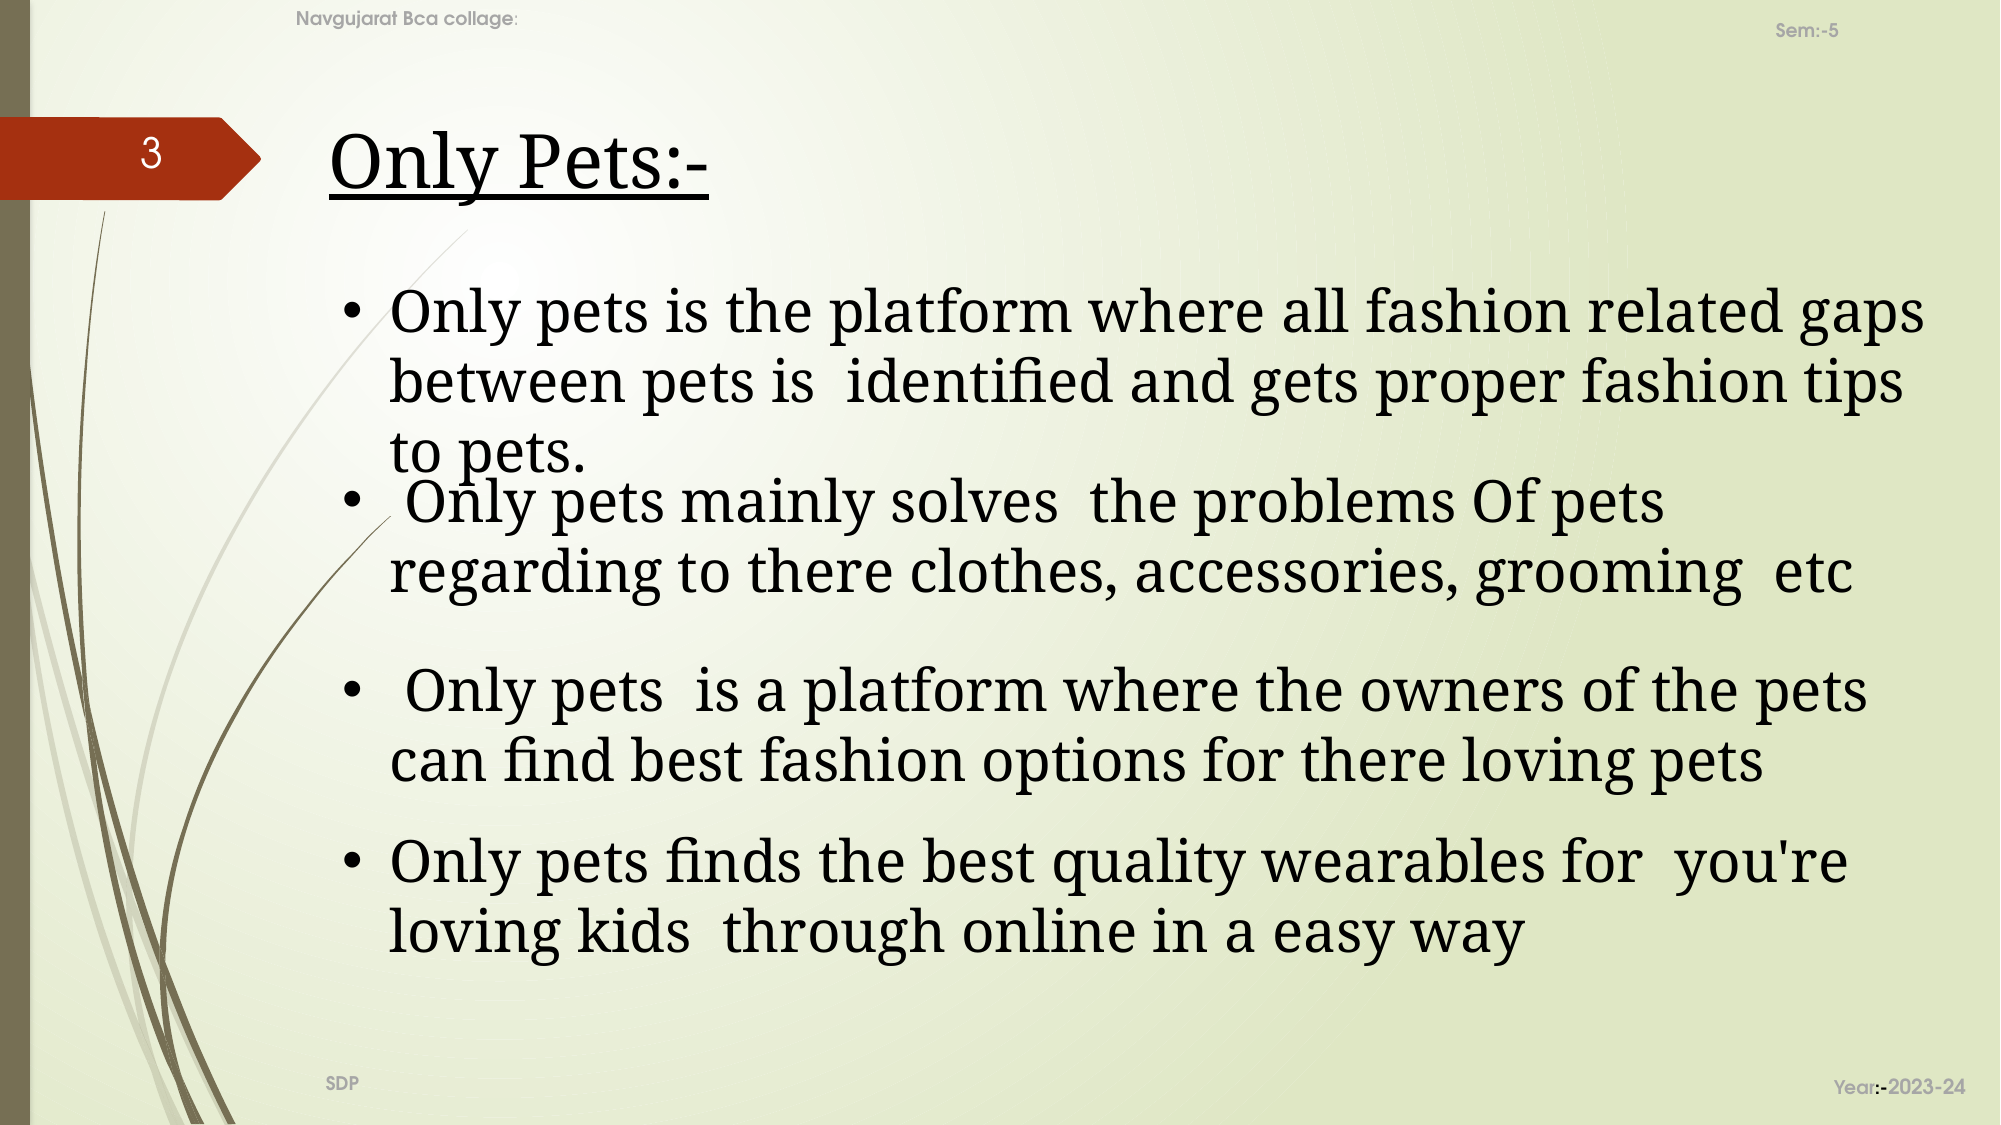

Sem:-5
Navgujarat Bca collage:
Only Pets:-
3
Only pets is the platform where all fashion related gaps  between pets is  identified and gets proper fashion tips to pets.
 Only pets mainly solves  the problems Of pets regarding to there clothes, accessories, grooming  etc
 Only pets  is a platform where the owners of the pets can find best fashion options for there loving pets
Only pets finds the best quality wearables for  you're loving kids  through online in a easy way
Year:-2023-24
SDP